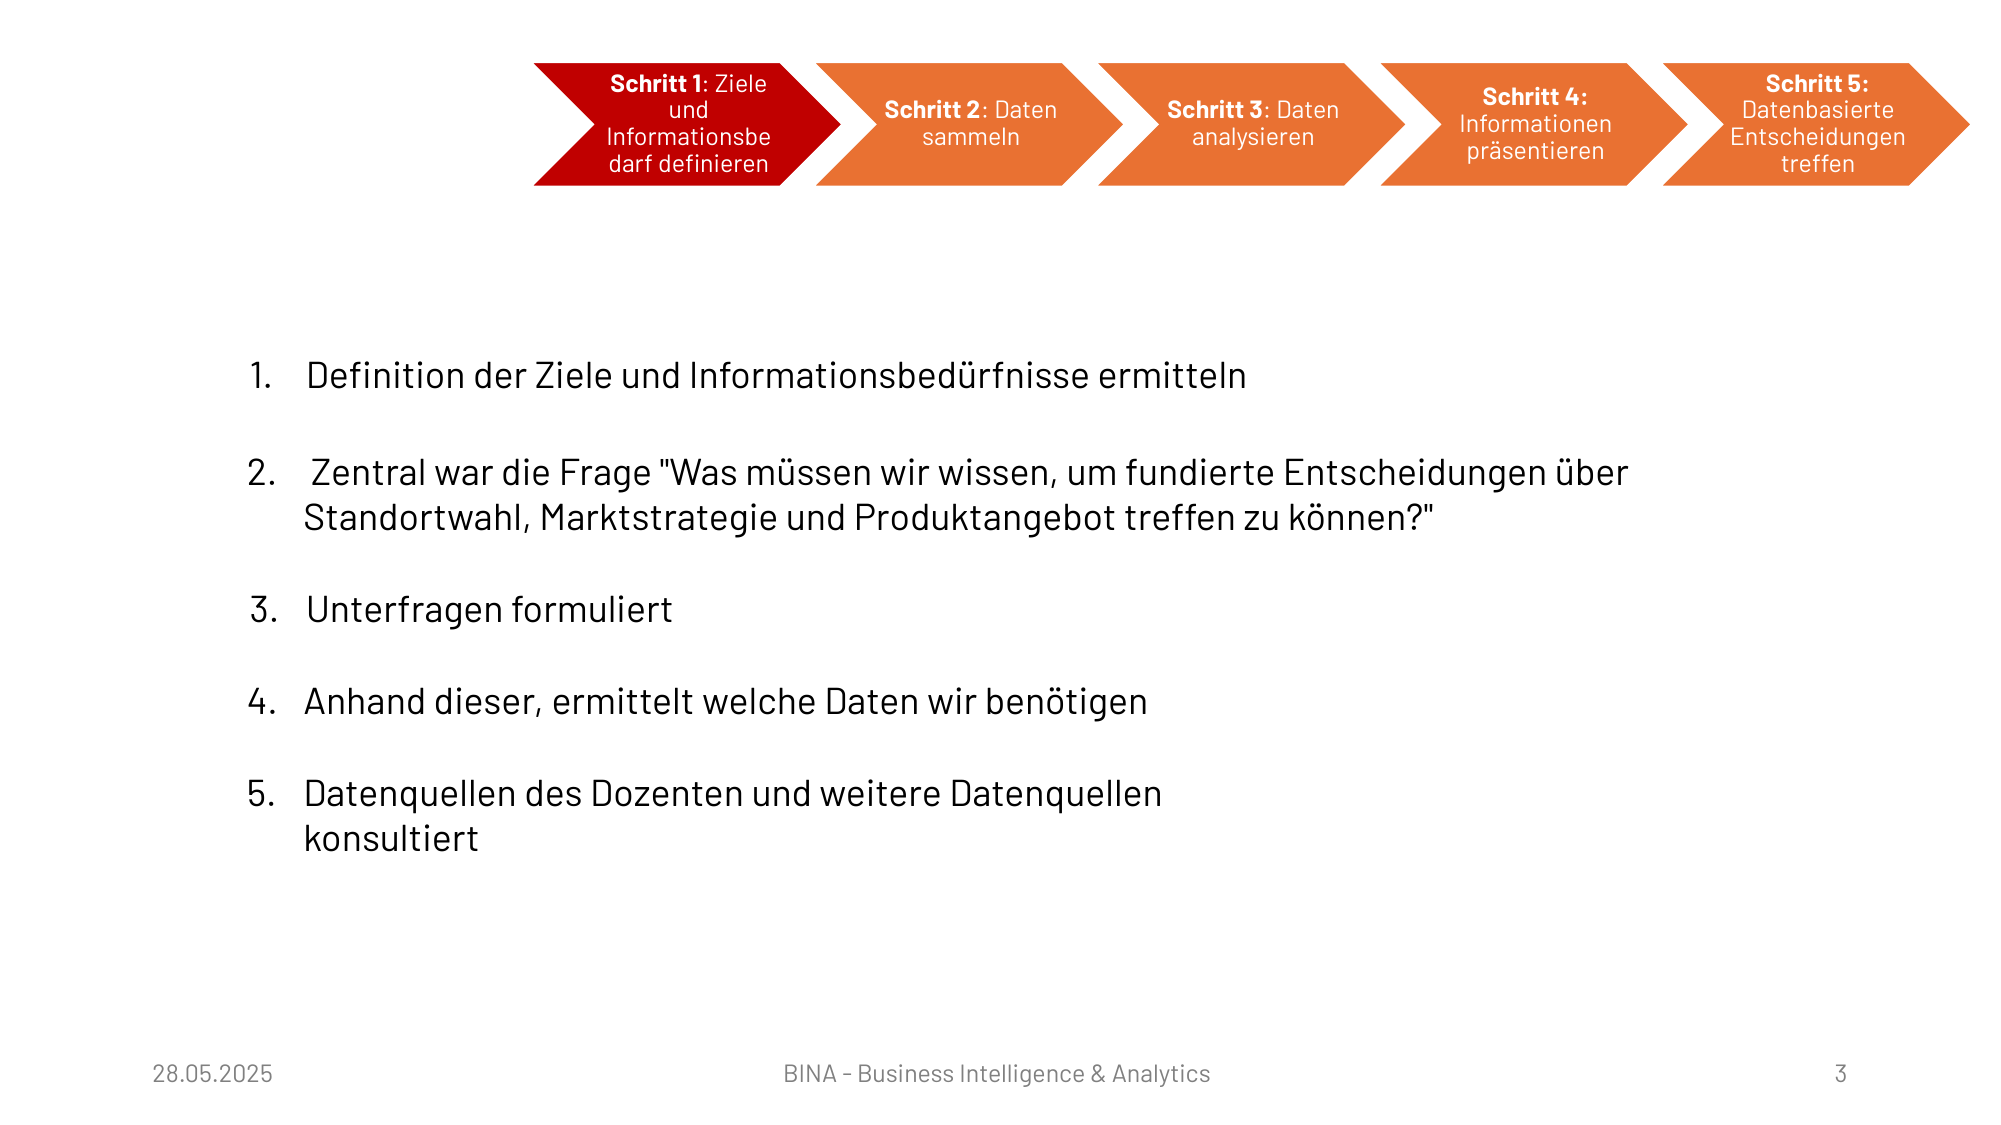

Schritt 1: Ziele und Informationsbedarf definieren
Schritt 2: Daten sammeln
Schritt 3: Daten analysieren
Schritt 4: Informationen präsentieren
Schritt 5: Datenbasierte Entscheidungen treffen
Definition der Ziele und Informationsbedürfnisse ermitteln
 Zentral war die Frage "Was müssen wir wissen, um fundierte Entscheidungen über Standortwahl, Marktstrategie und Produktangebot treffen zu können?"
Unterfragen formuliert
Anhand dieser, ermittelt welche Daten wir benötigen
Datenquellen des Dozenten und weitere Datenquellen konsultiert
28.05.2025
BINA - Business Intelligence & Analytics
3